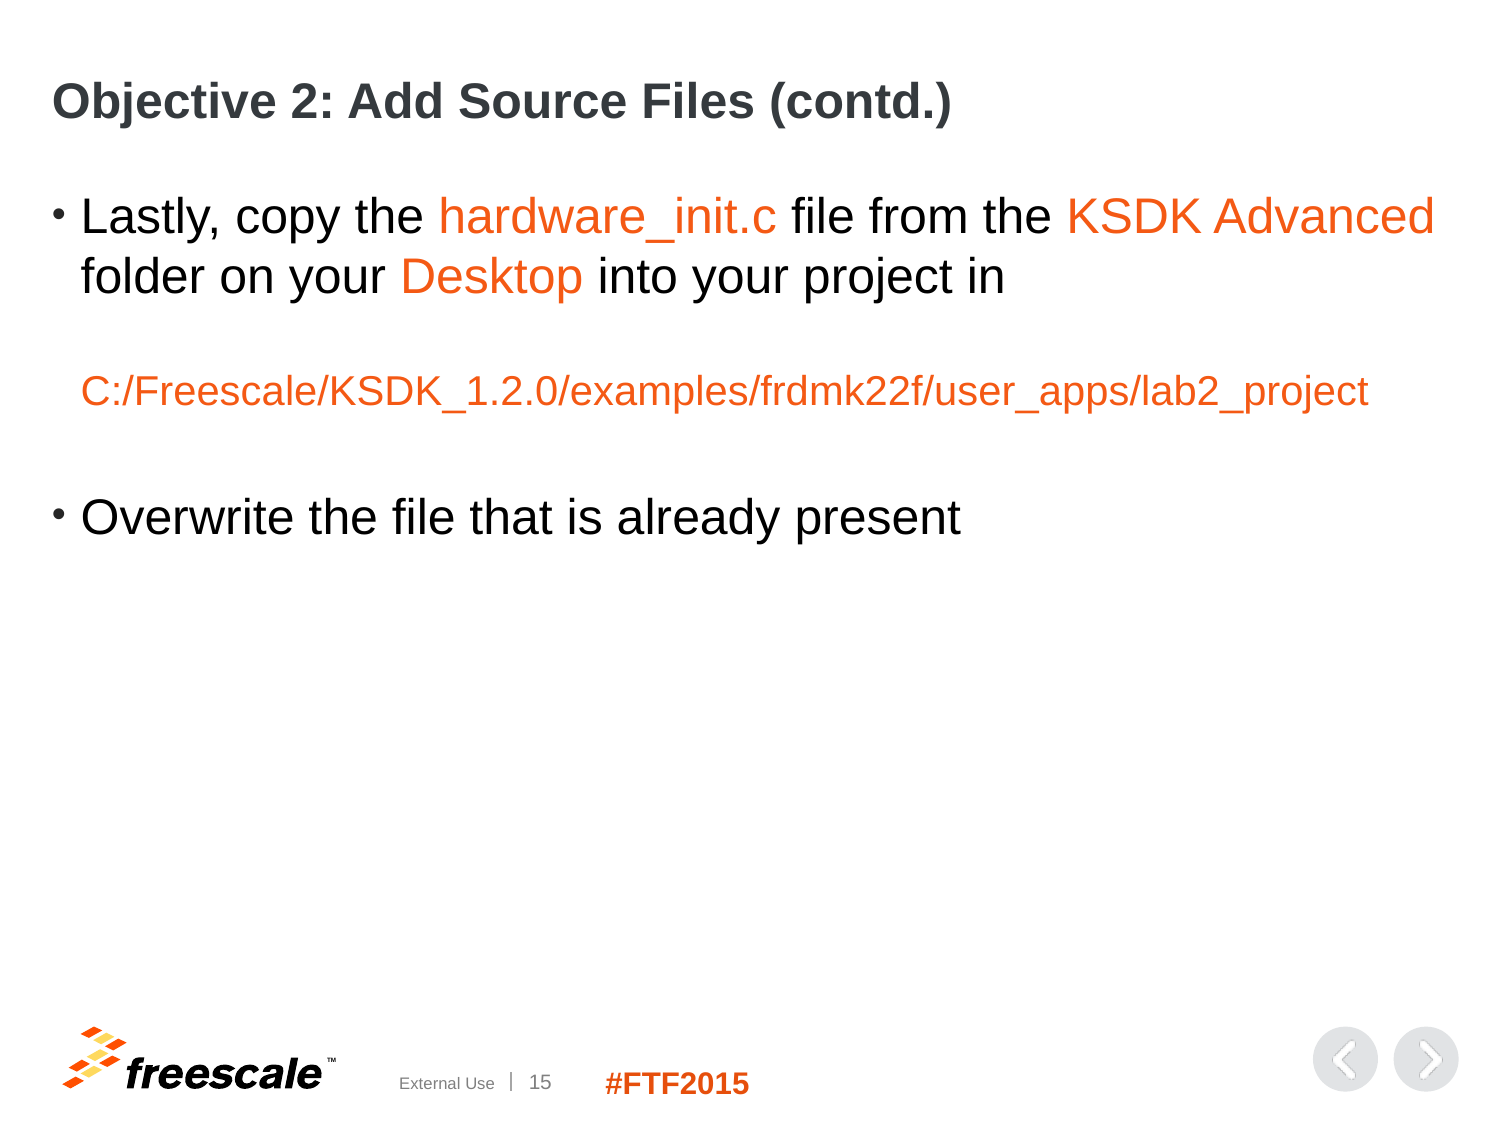

# Objective 2: Add Source Files (contd.)
Lastly, copy the hardware_init.c file from the KSDK Advanced folder on your Desktop into your project in
C:/Freescale/KSDK_1.2.0/examples/frdmk22f/user_apps/lab2_project

Overwrite the file that is already present